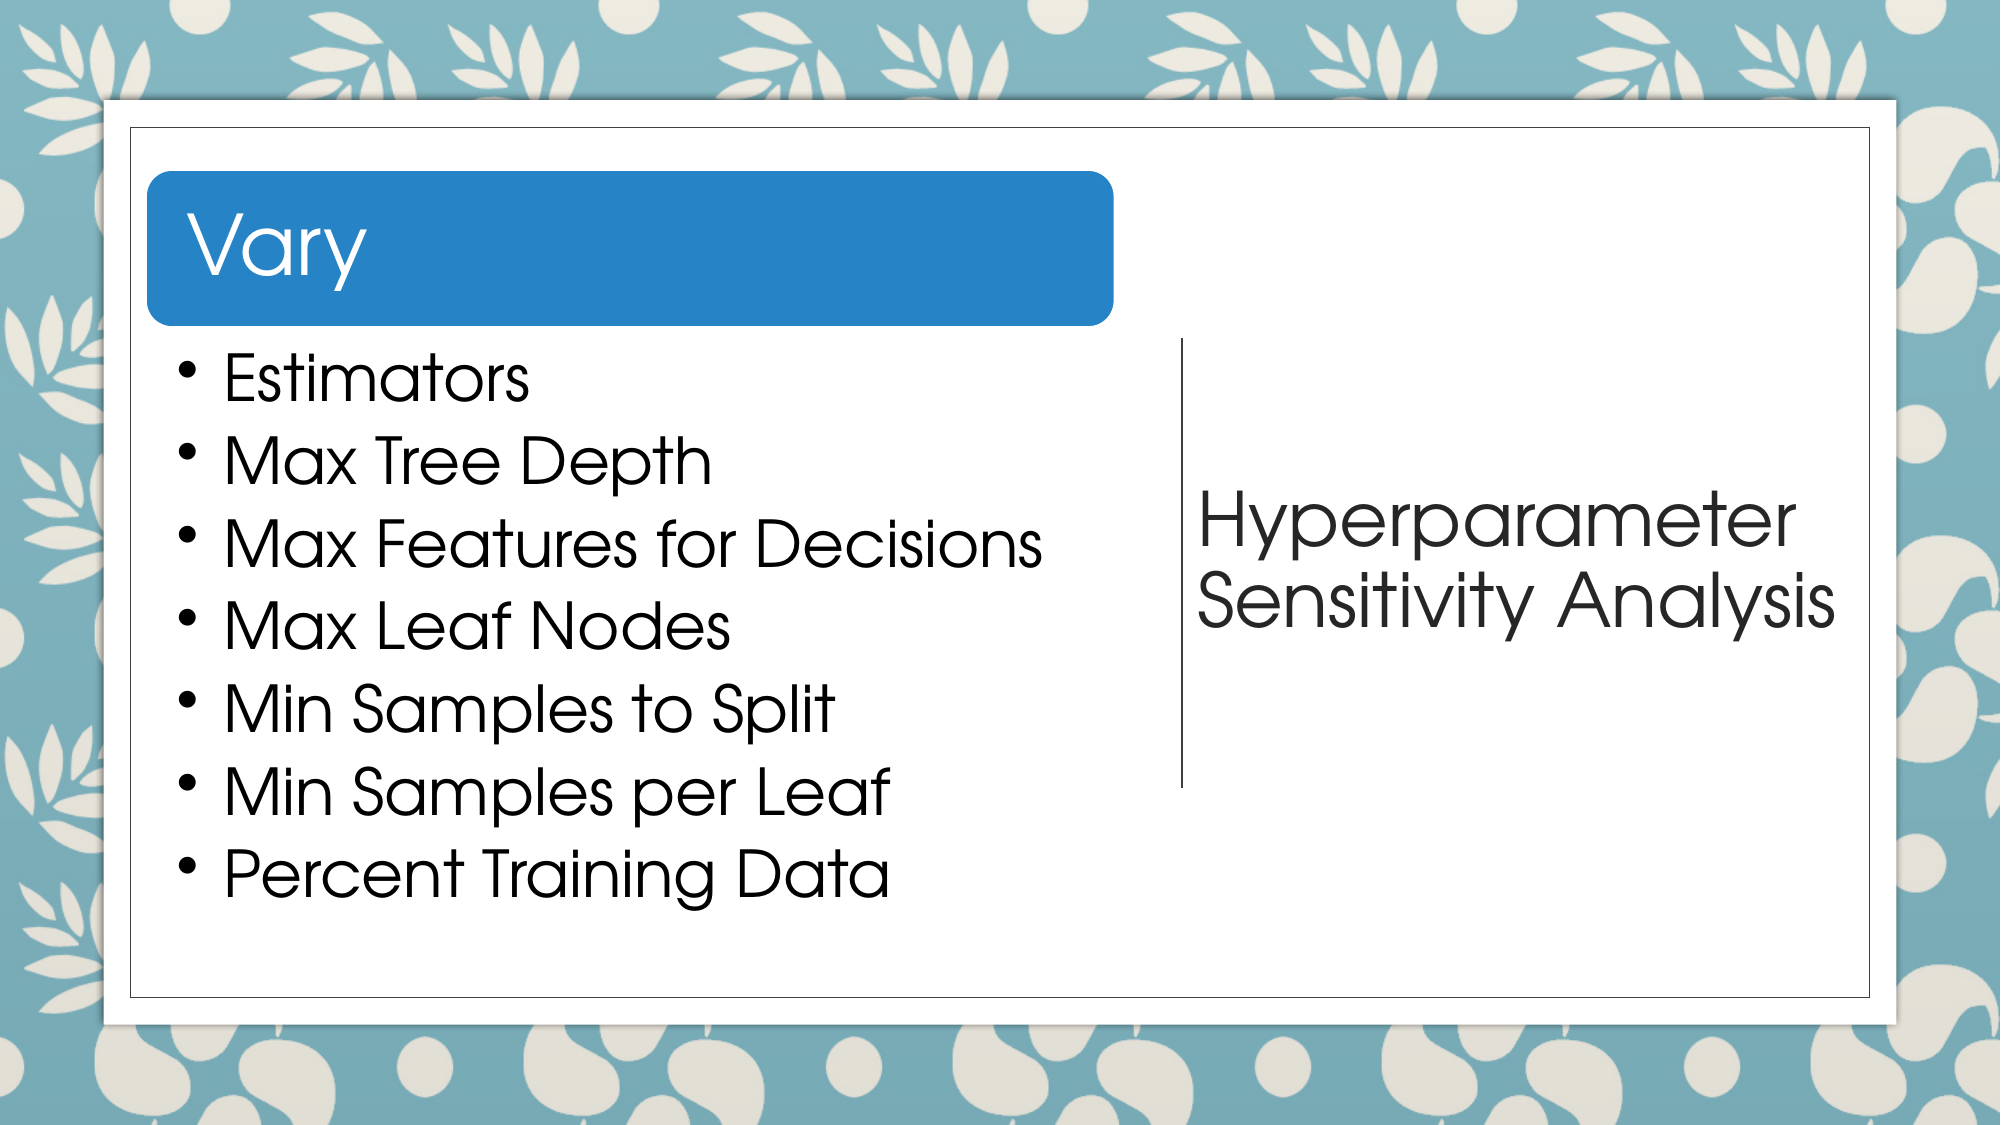

Vary
Estimators
Max Tree Depth
Max Features for Decisions
Max Leaf Nodes
Min Samples to Split
Min Samples per Leaf
Percent Training Data

# Hyperparameter Sensitivity Analysis